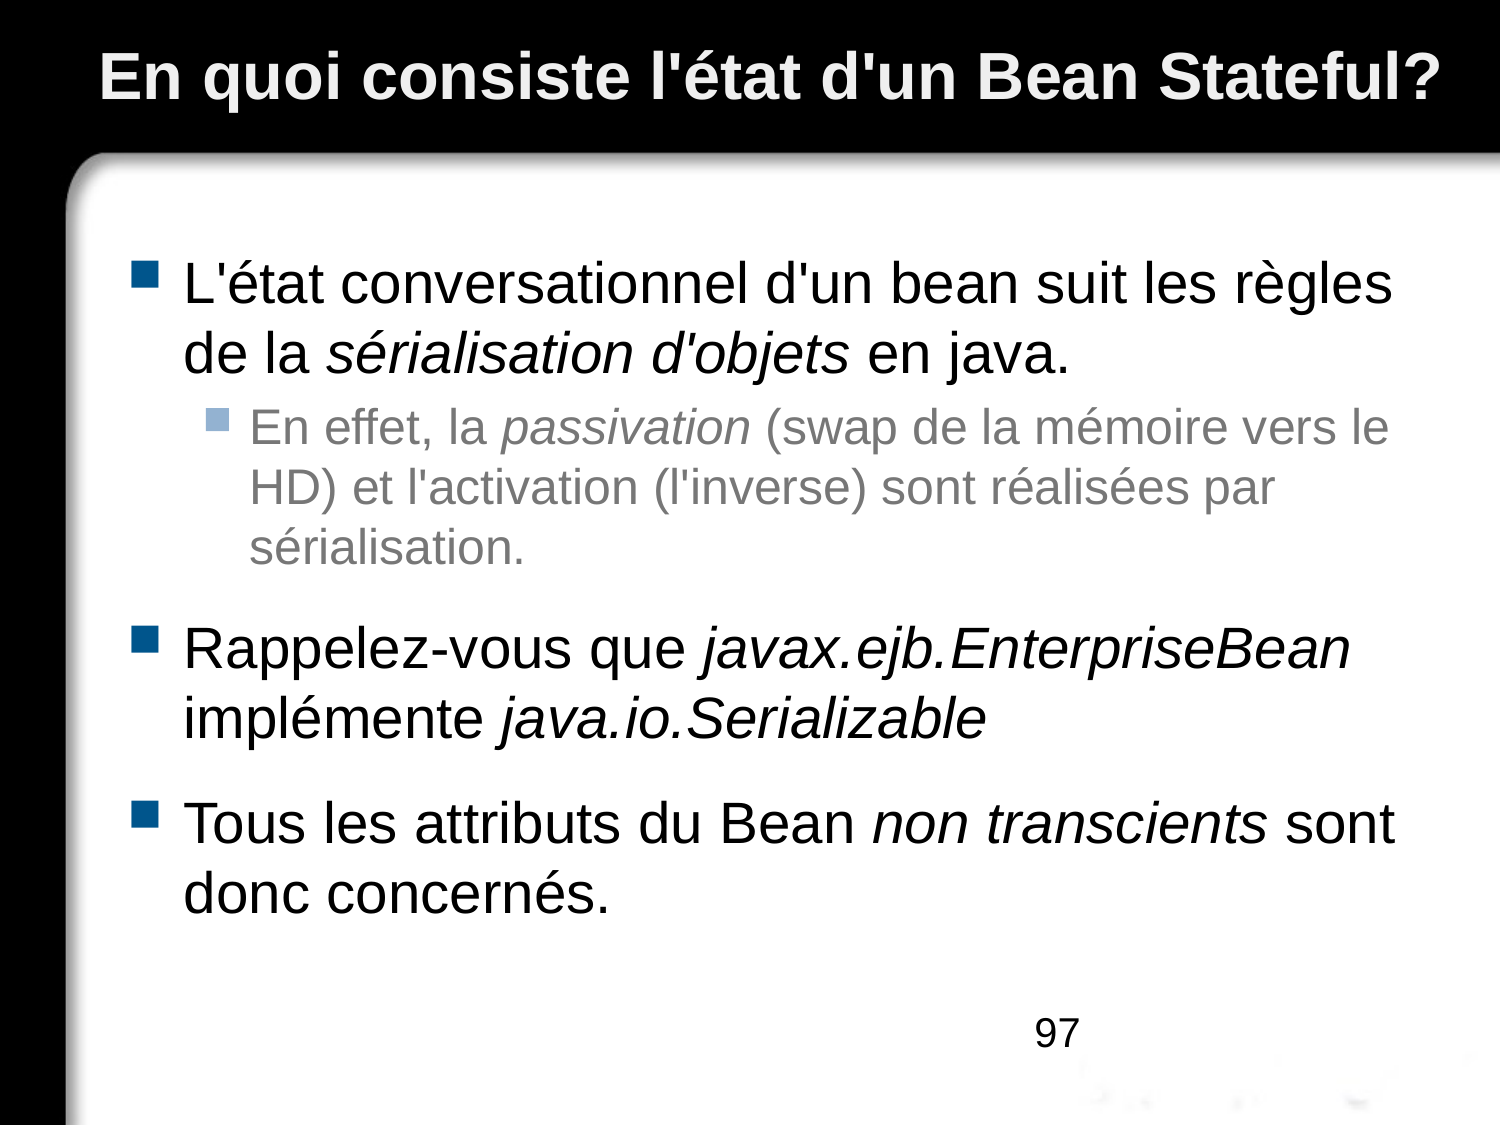

# En quoi consiste l'état d'un Bean Stateful?
L'état conversationnel d'un bean suit les règles de la sérialisation d'objets en java.
En effet, la passivation (swap de la mémoire vers le HD) et l'activation (l'inverse) sont réalisées par sérialisation.
Rappelez-vous que javax.ejb.EnterpriseBean implémente java.io.Serializable
Tous les attributs du Bean non transcients sont donc concernés.